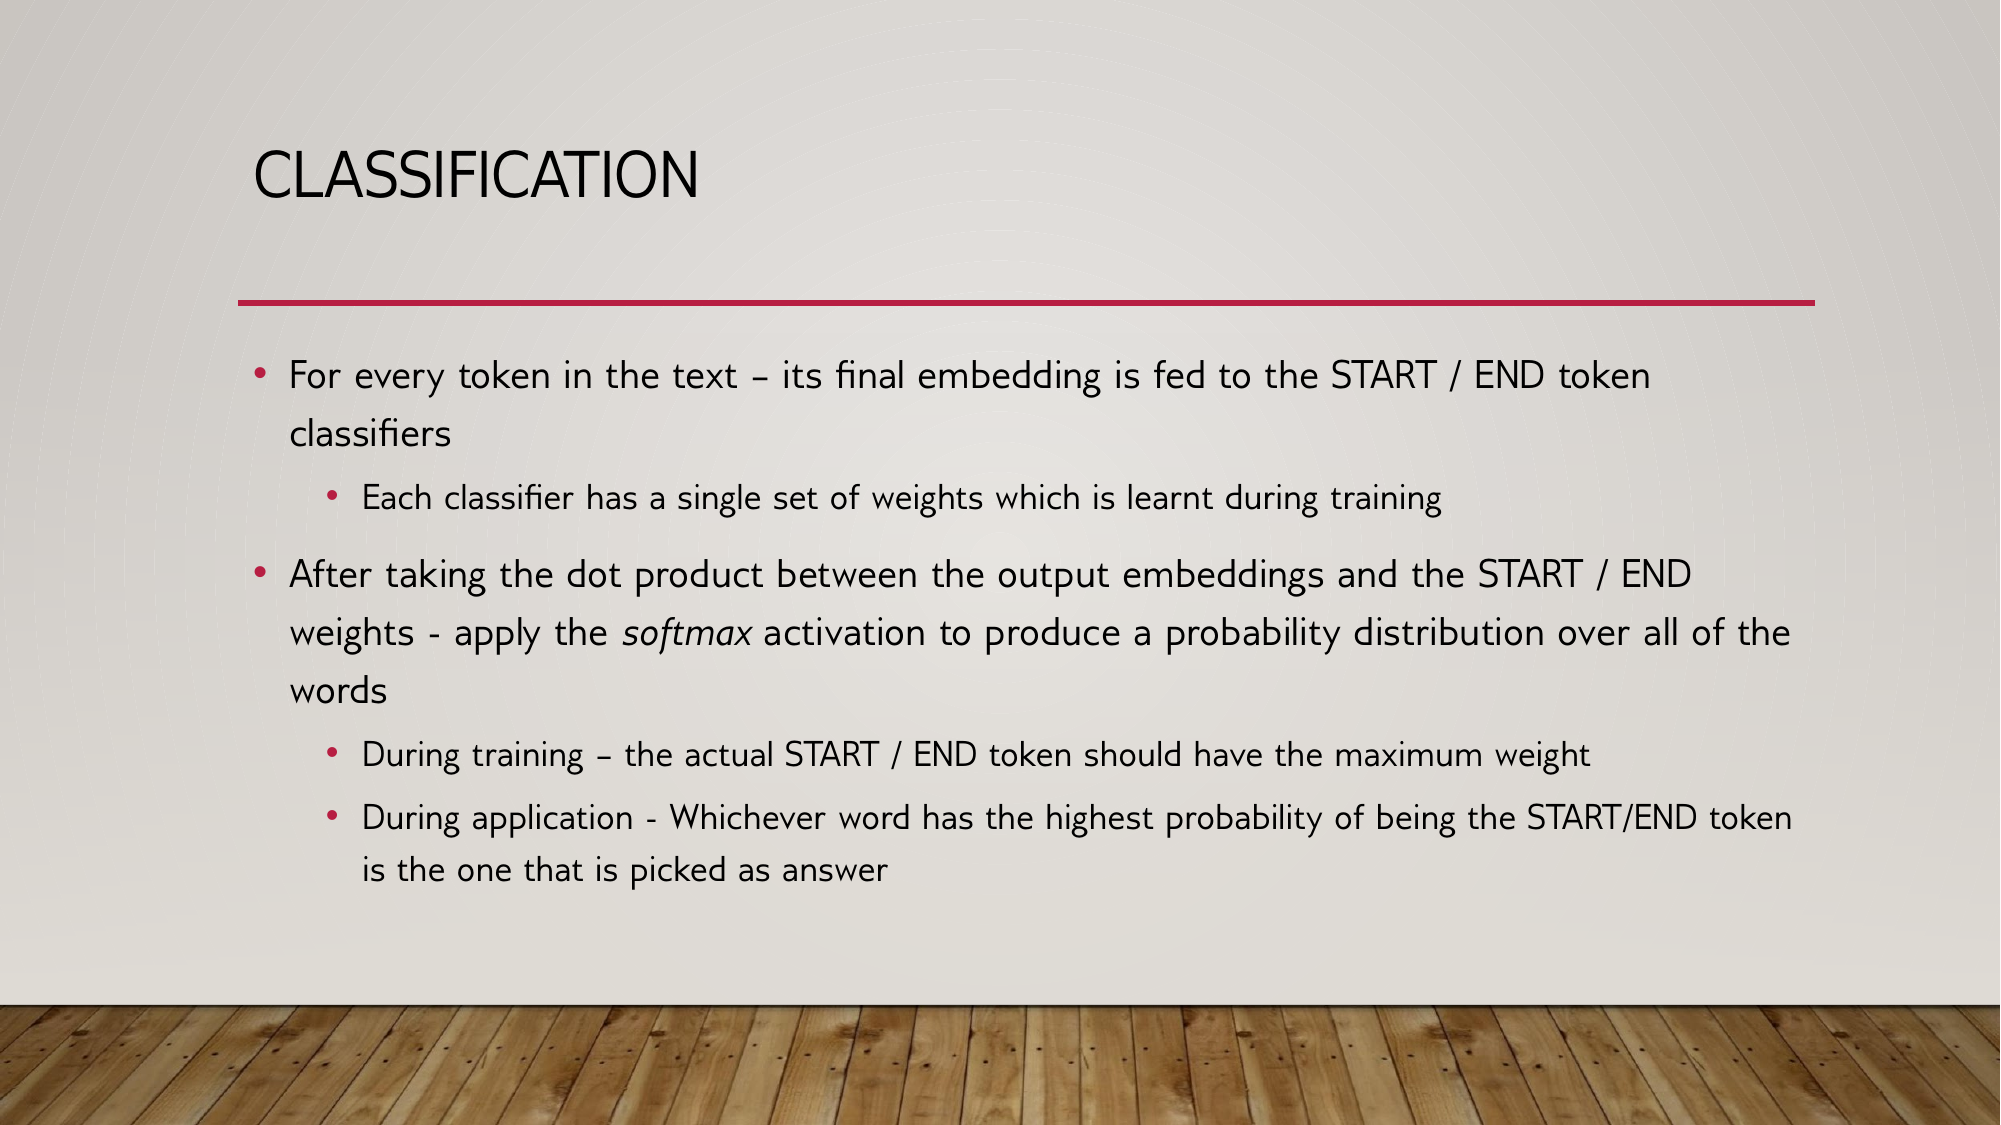

# CLASSIFICATION
For every token in the text – its final embedding is fed to the START / END token classifiers
Each classifier has a single set of weights which is learnt during training
After taking the dot product between the output embeddings and the START / END weights - apply the softmax activation to produce a probability distribution over all of the words
During training – the actual START / END token should have the maximum weight
During application - Whichever word has the highest probability of being the START/END token is the one that is picked as answer